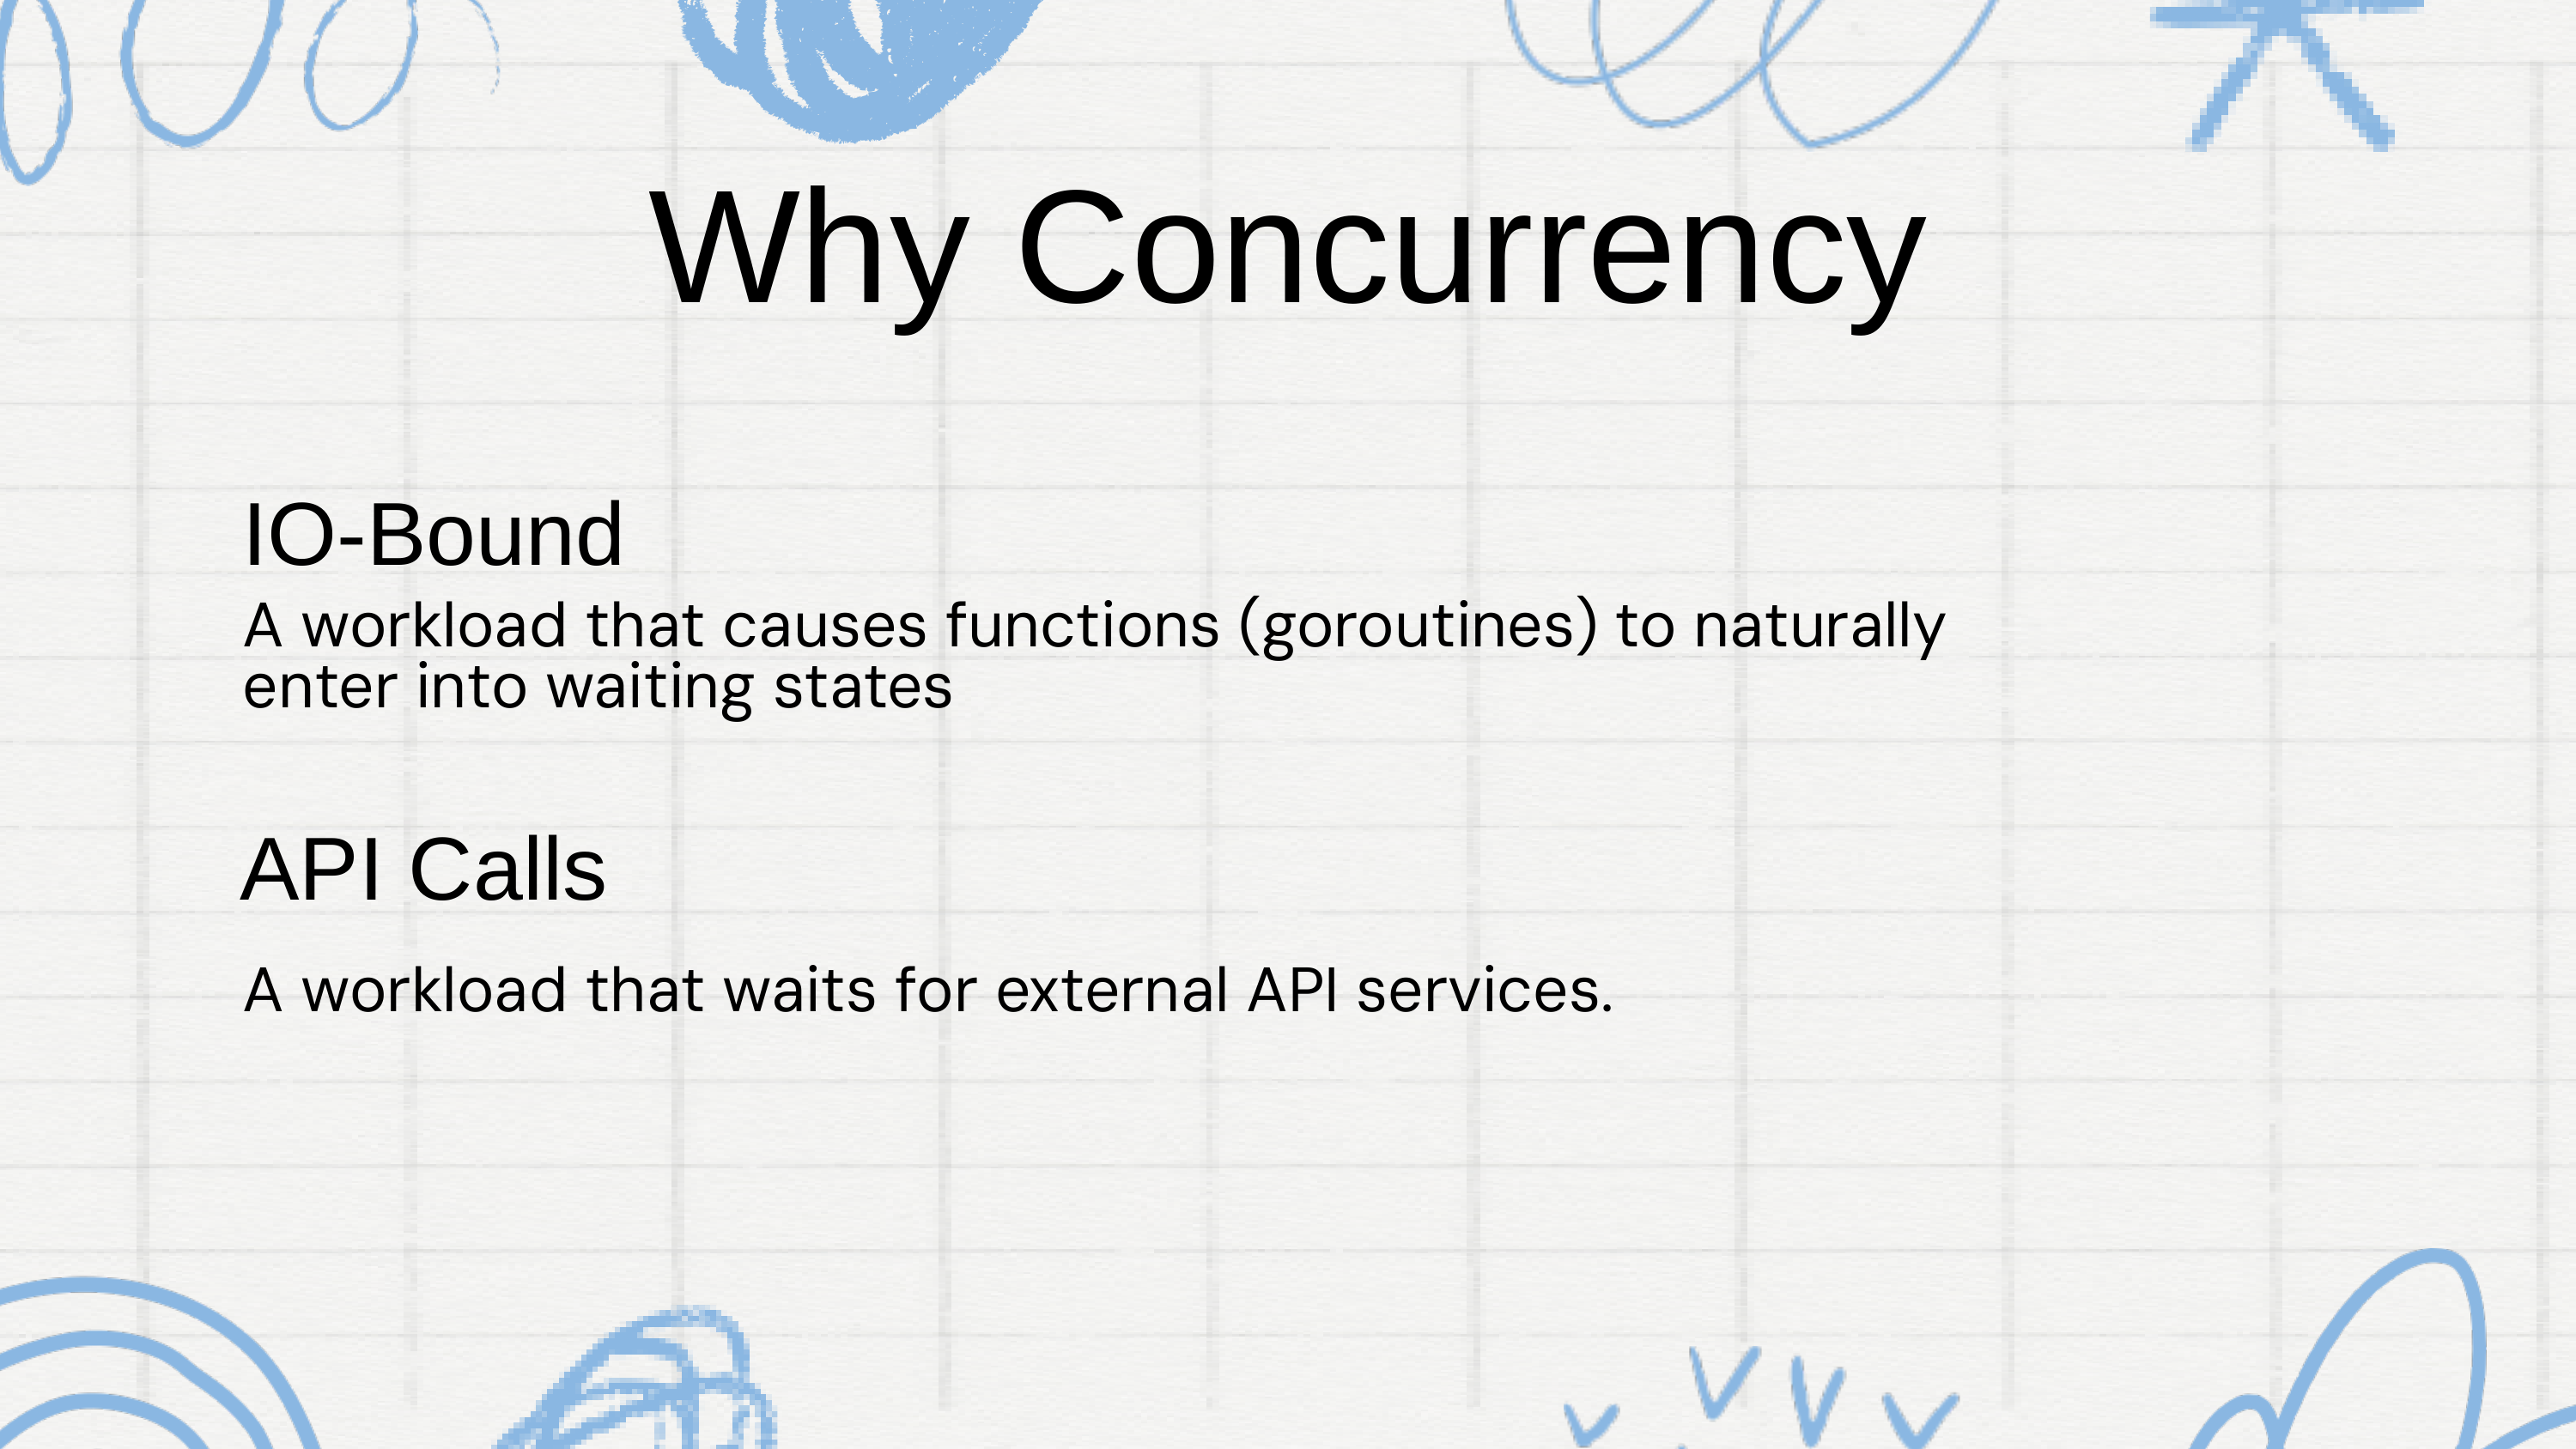

Why Concurrency
IO-Bound
A workload that causes functions (goroutines) to naturally enter into waiting states

API Calls
A workload that waits for external API services.